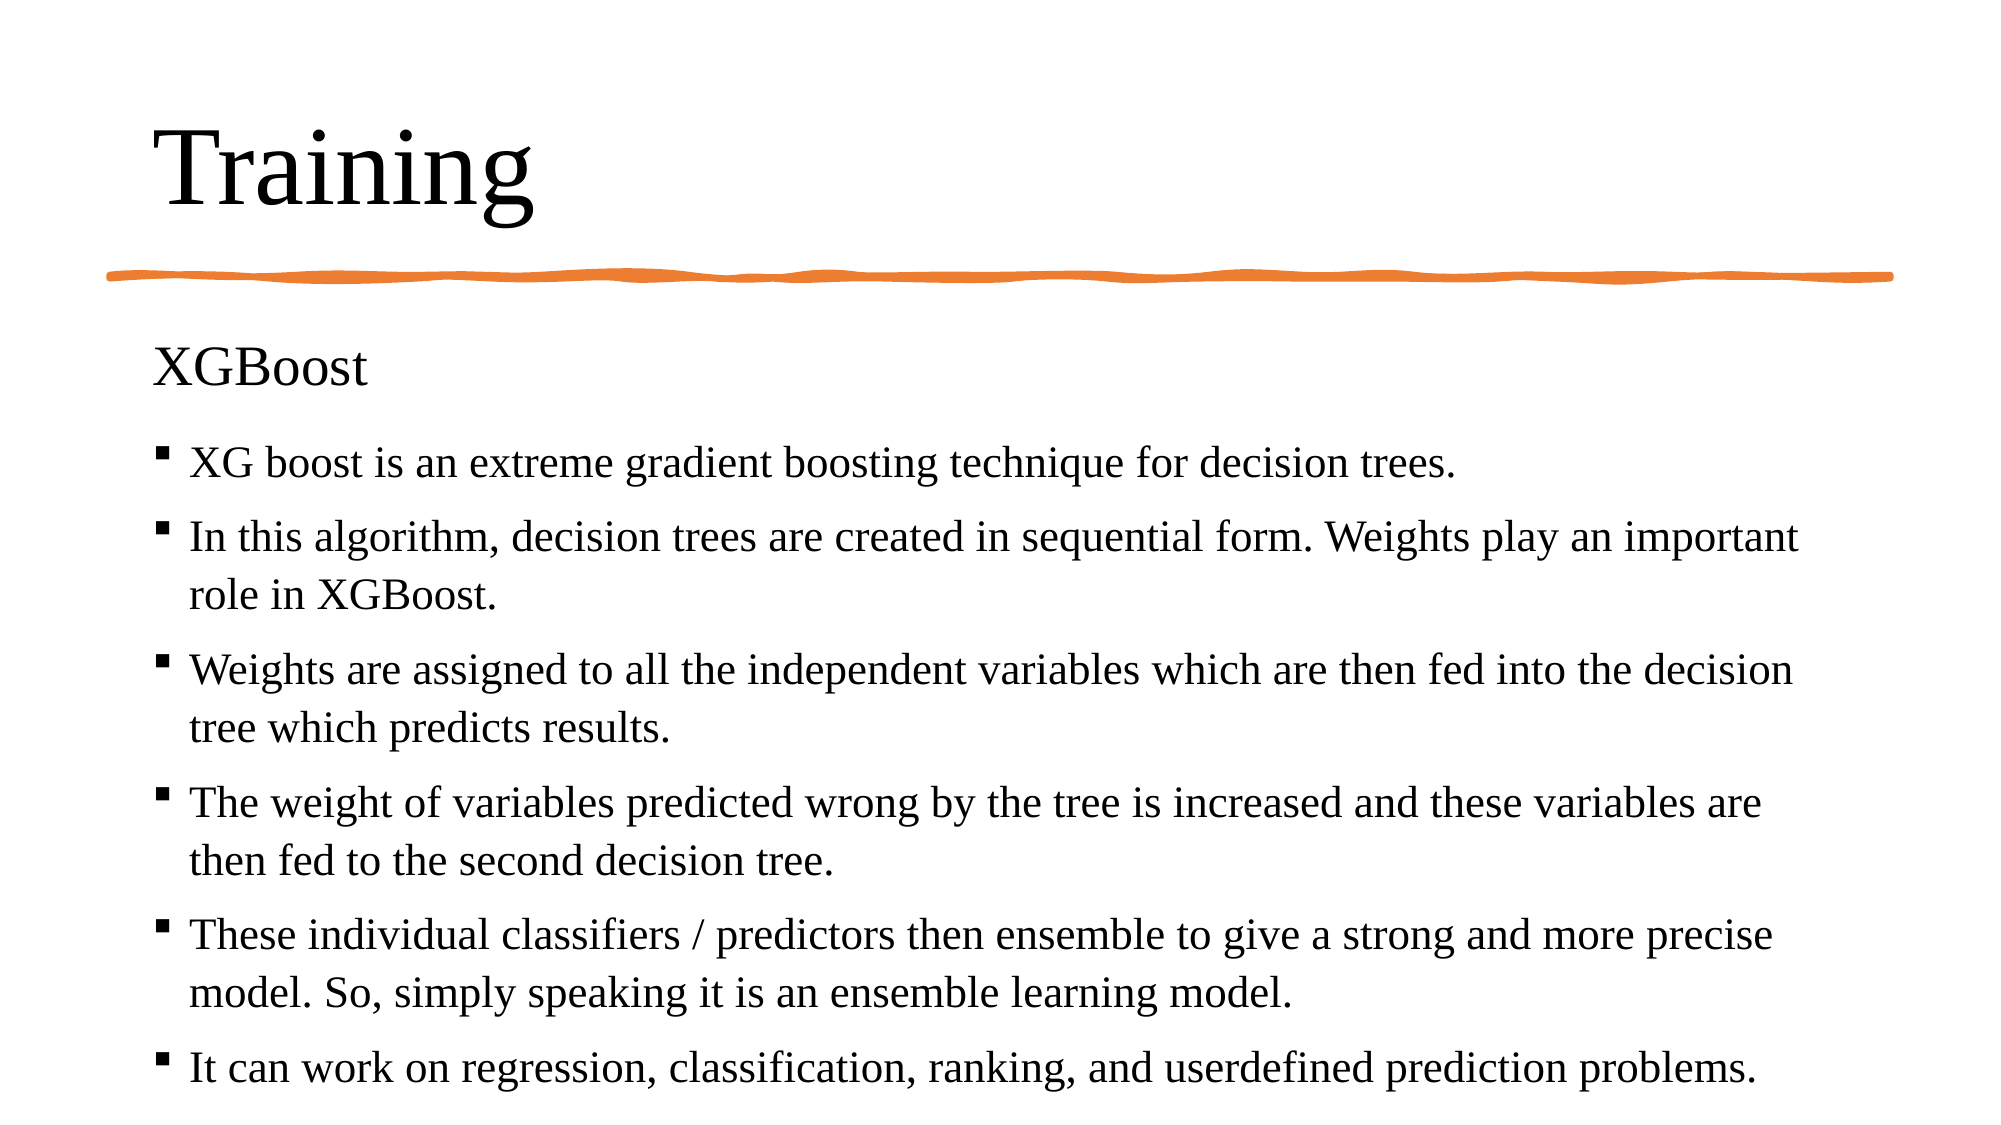

# Training

XGBoost
XG boost is an extreme gradient boosting technique for decision trees.
In this algorithm, decision trees are created in sequential form. Weights play an important role in XGBoost.
Weights are assigned to all the independent variables which are then fed into the decision tree which predicts results.
The weight of variables predicted wrong by the tree is increased and these variables are then fed to the second decision tree.
These individual classifiers / predictors then ensemble to give a strong and more precise model. So, simply speaking it is an ensemble learning model.
It can work on regression, classification, ranking, and userdefined prediction problems.